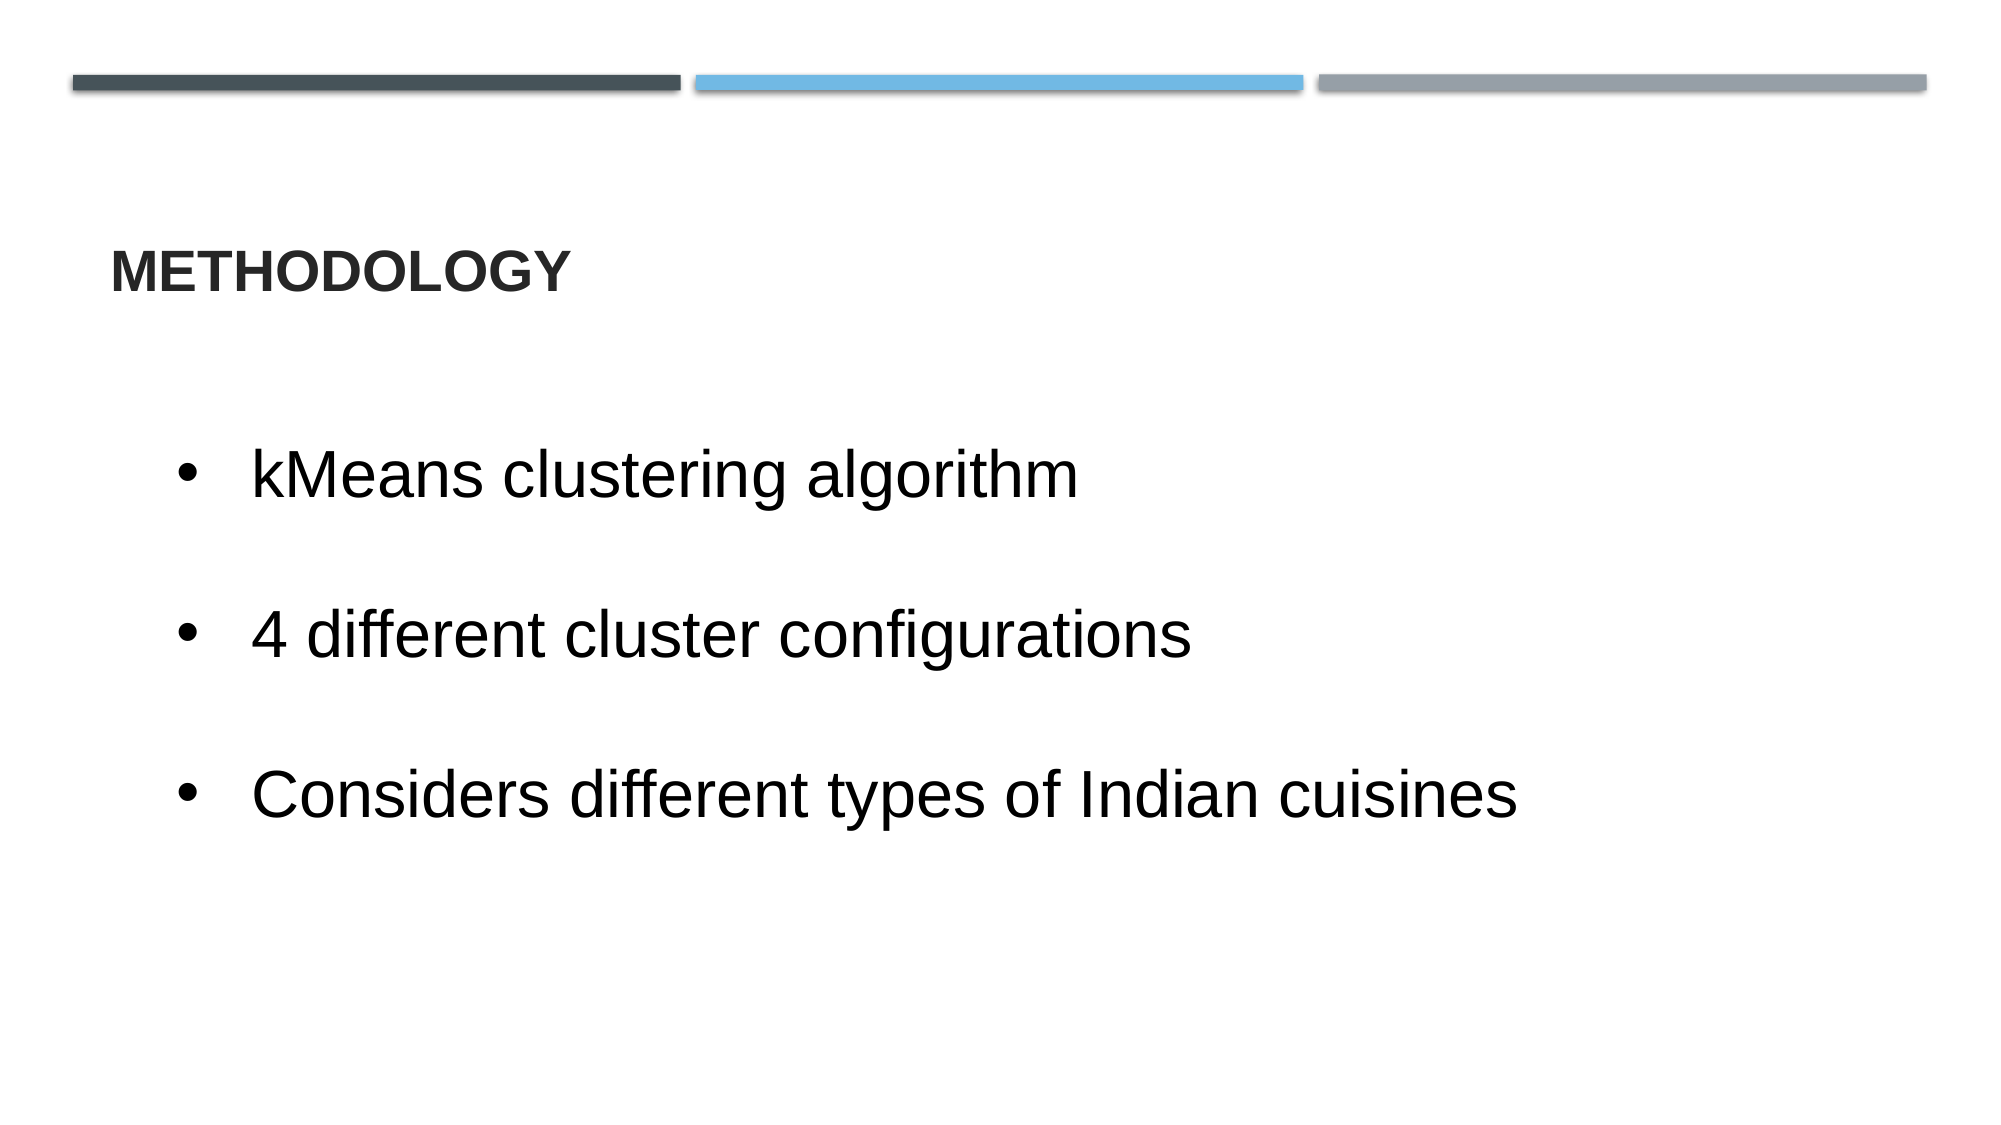

# Methodology
kMeans clustering algorithm

4 different cluster configurations

Considers different types of Indian cuisines